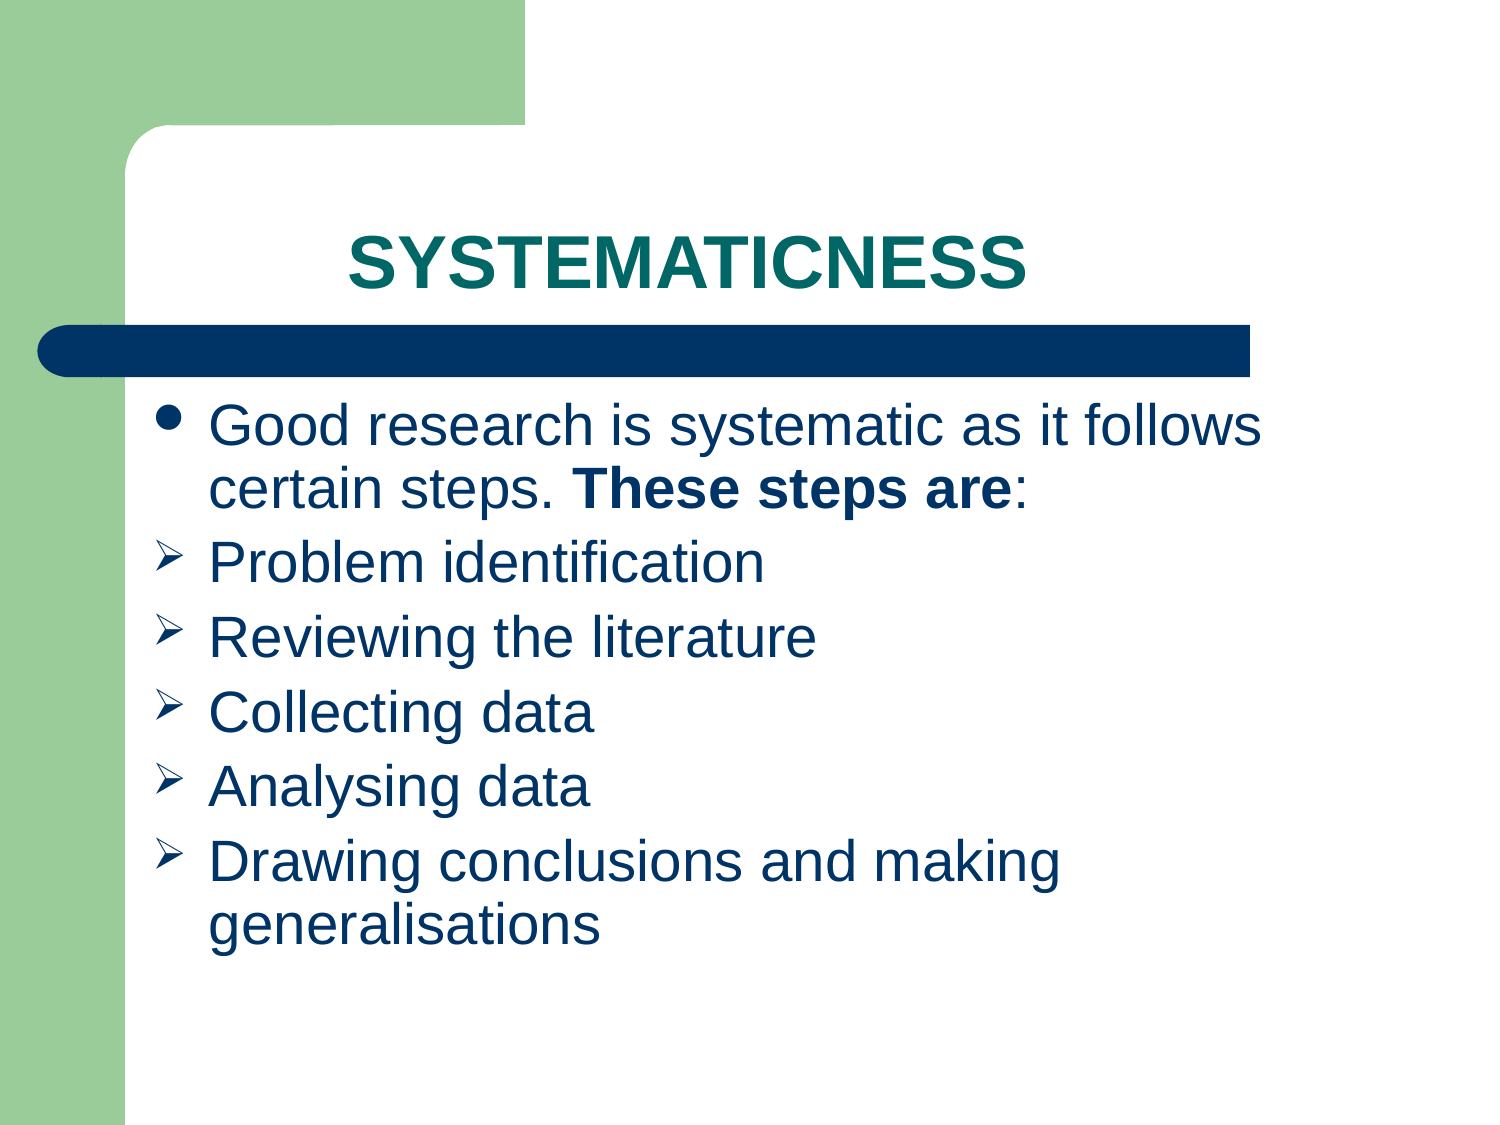

# SYSTEMATICNESS
Good research is systematic as it follows certain steps. These steps are:
Problem identification
Reviewing the literature
Collecting data
Analysing data
Drawing conclusions and making generalisations